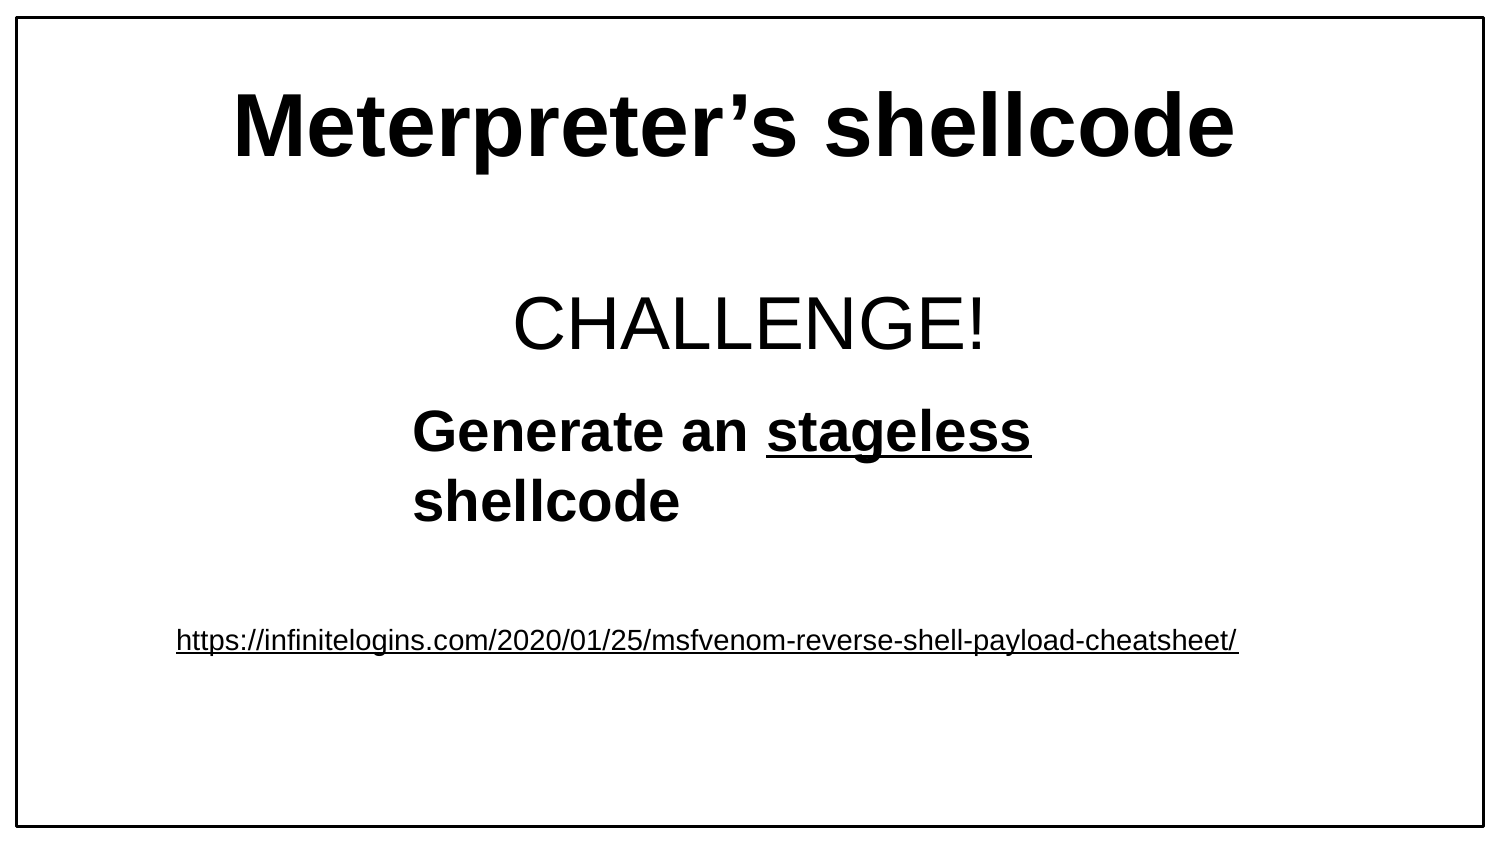

# Meterpreter’s shellcode
CHALLENGE!
Generate an stageless shellcode
https://infinitelogins.com/2020/01/25/msfvenom-reverse-shell-payload-cheatsheet/